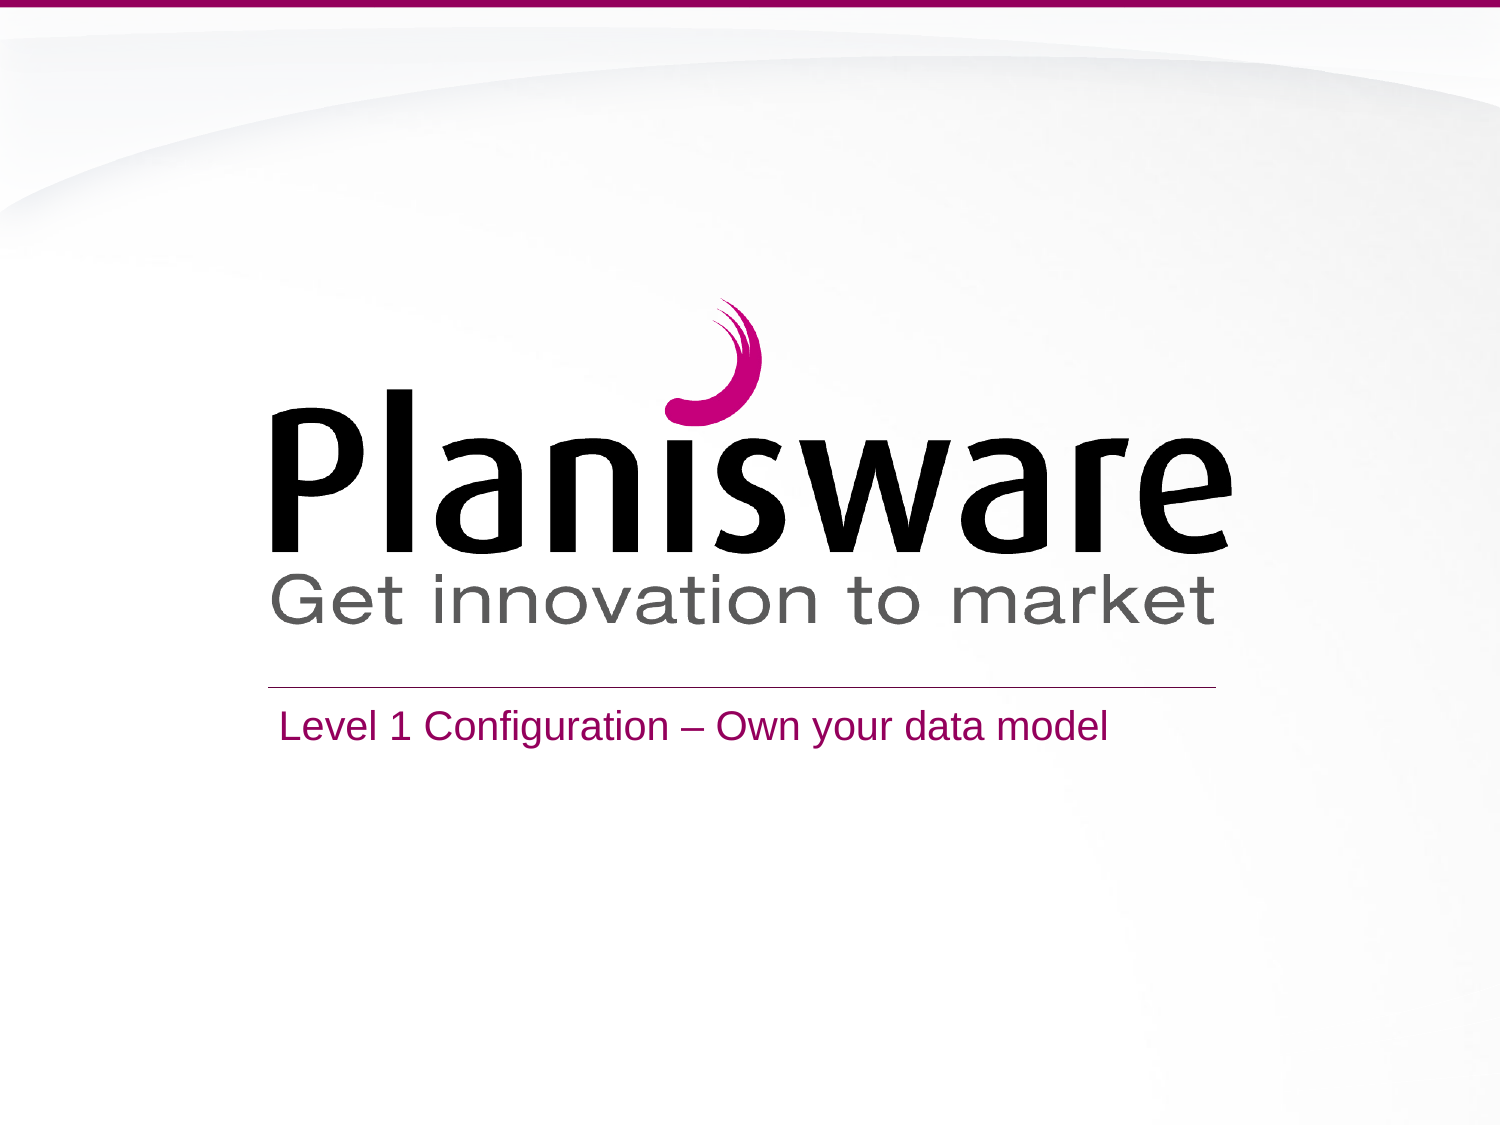

# Level 1 Configuration – Own your data model